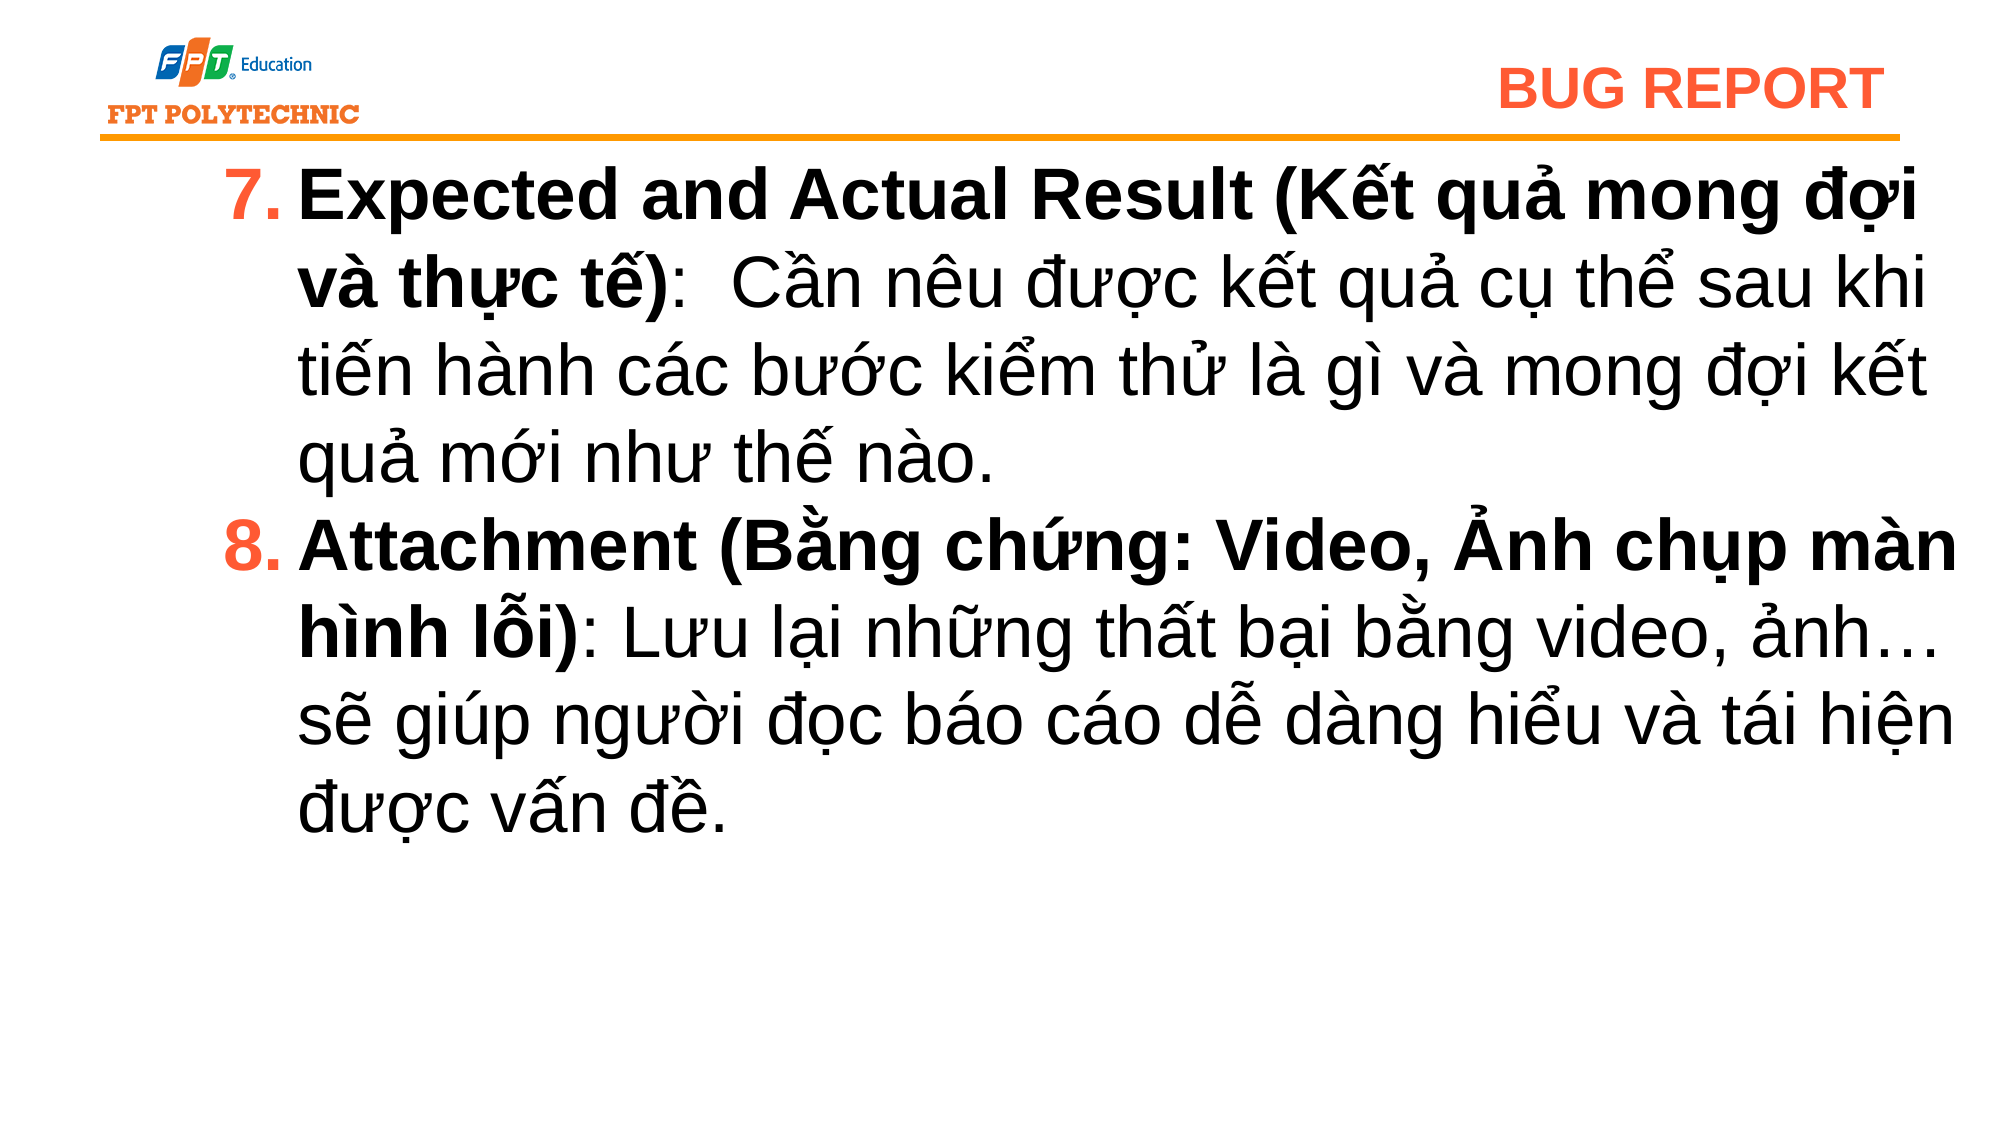

# bug report
Expected and Actual Result (Kết quả mong đợi và thực tế):  Cần nêu được kết quả cụ thể sau khi tiến hành các bước kiểm thử là gì và mong đợi kết quả mới như thế nào.
Attachment (Bằng chứng: Video, Ảnh chụp màn hình lỗi): Lưu lại những thất bại bằng video, ảnh… sẽ giúp người đọc báo cáo dễ dàng hiểu và tái hiện được vấn đề.